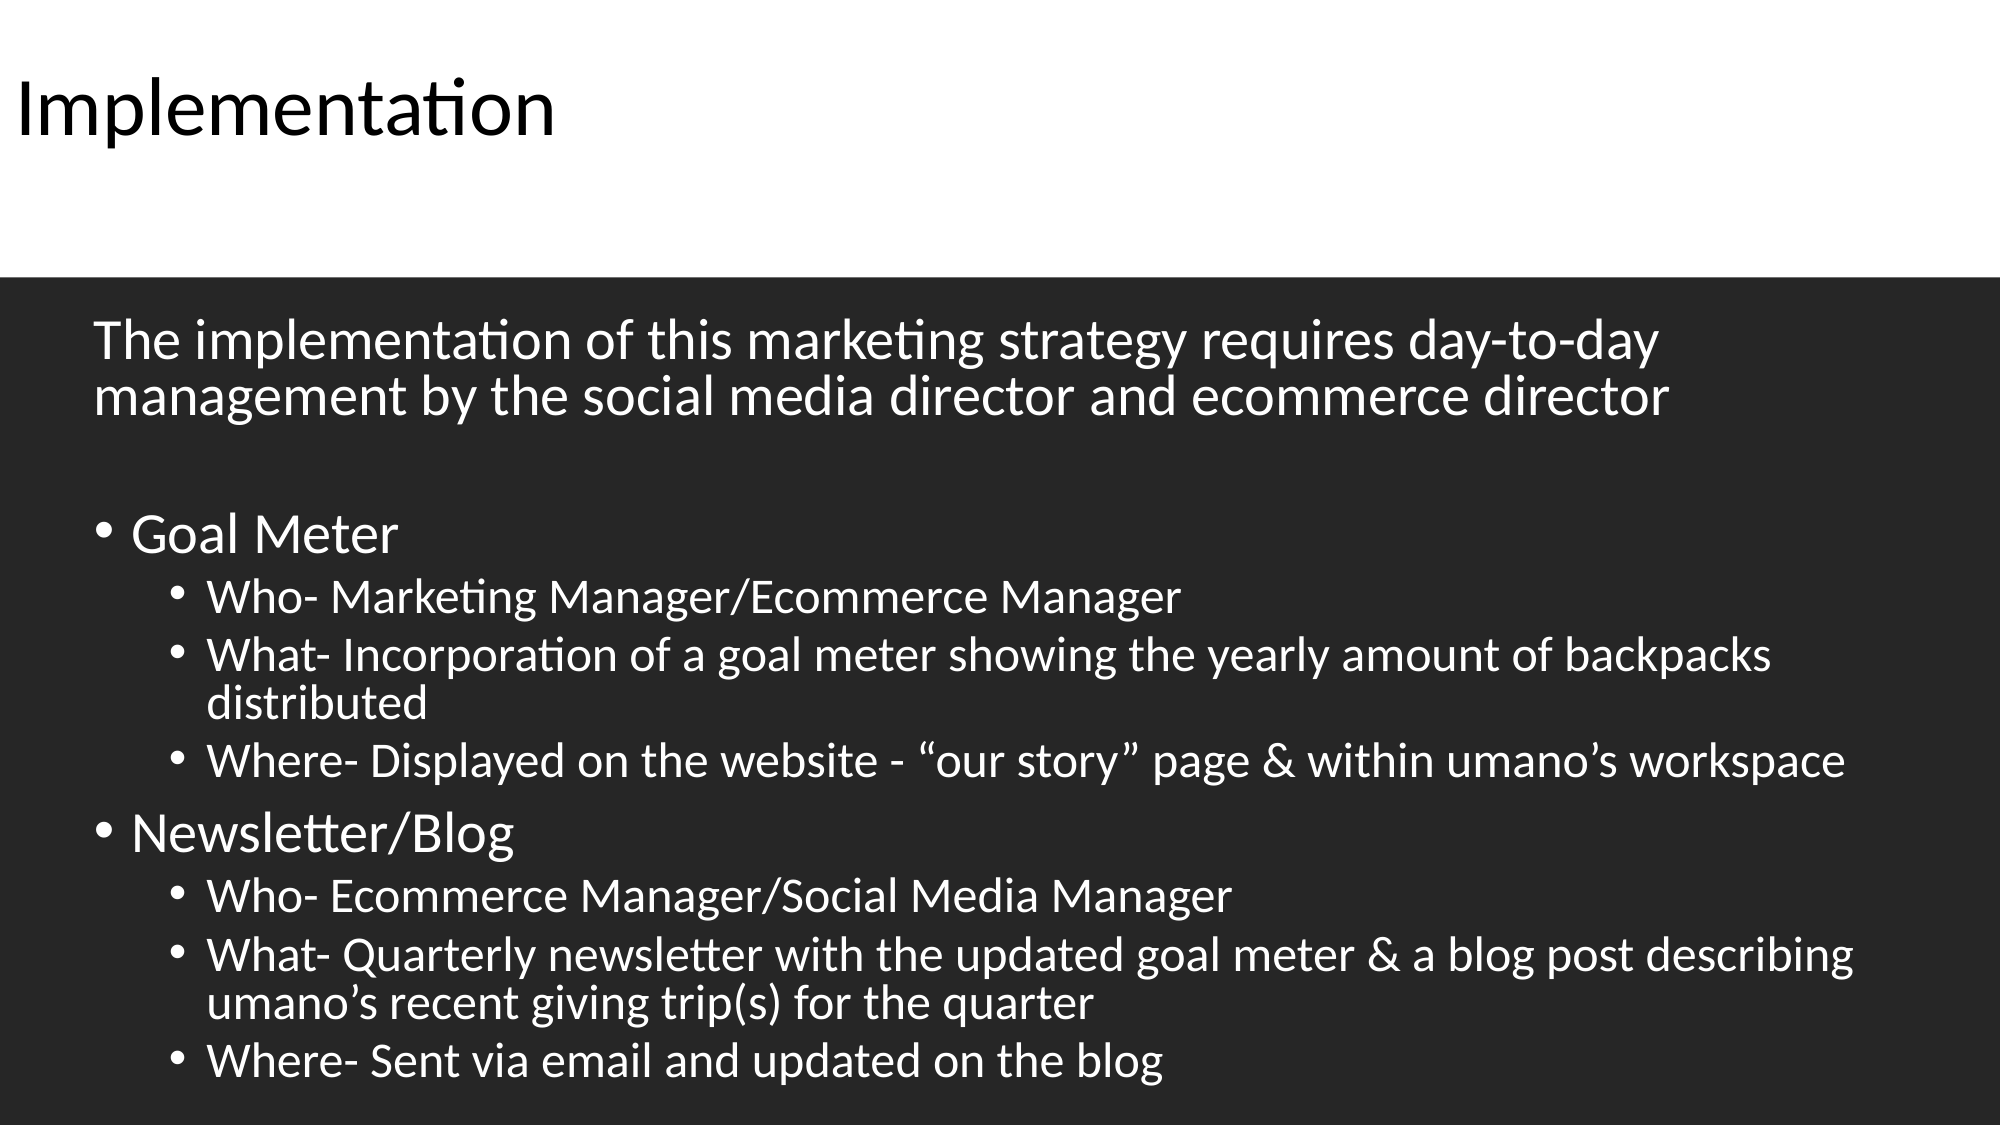

# Implementation

The implementation of this marketing strategy requires day-to-day management by the social media director and ecommerce director

Goal Meter
Who- Marketing Manager/Ecommerce Manager
What- Incorporation of a goal meter showing the yearly amount of backpacks distributed
Where- Displayed on the website - “our story” page & within umano’s workspace
Newsletter/Blog
Who- Ecommerce Manager/Social Media Manager
What- Quarterly newsletter with the updated goal meter & a blog post describing umano’s recent giving trip(s) for the quarter
Where- Sent via email and updated on the blog